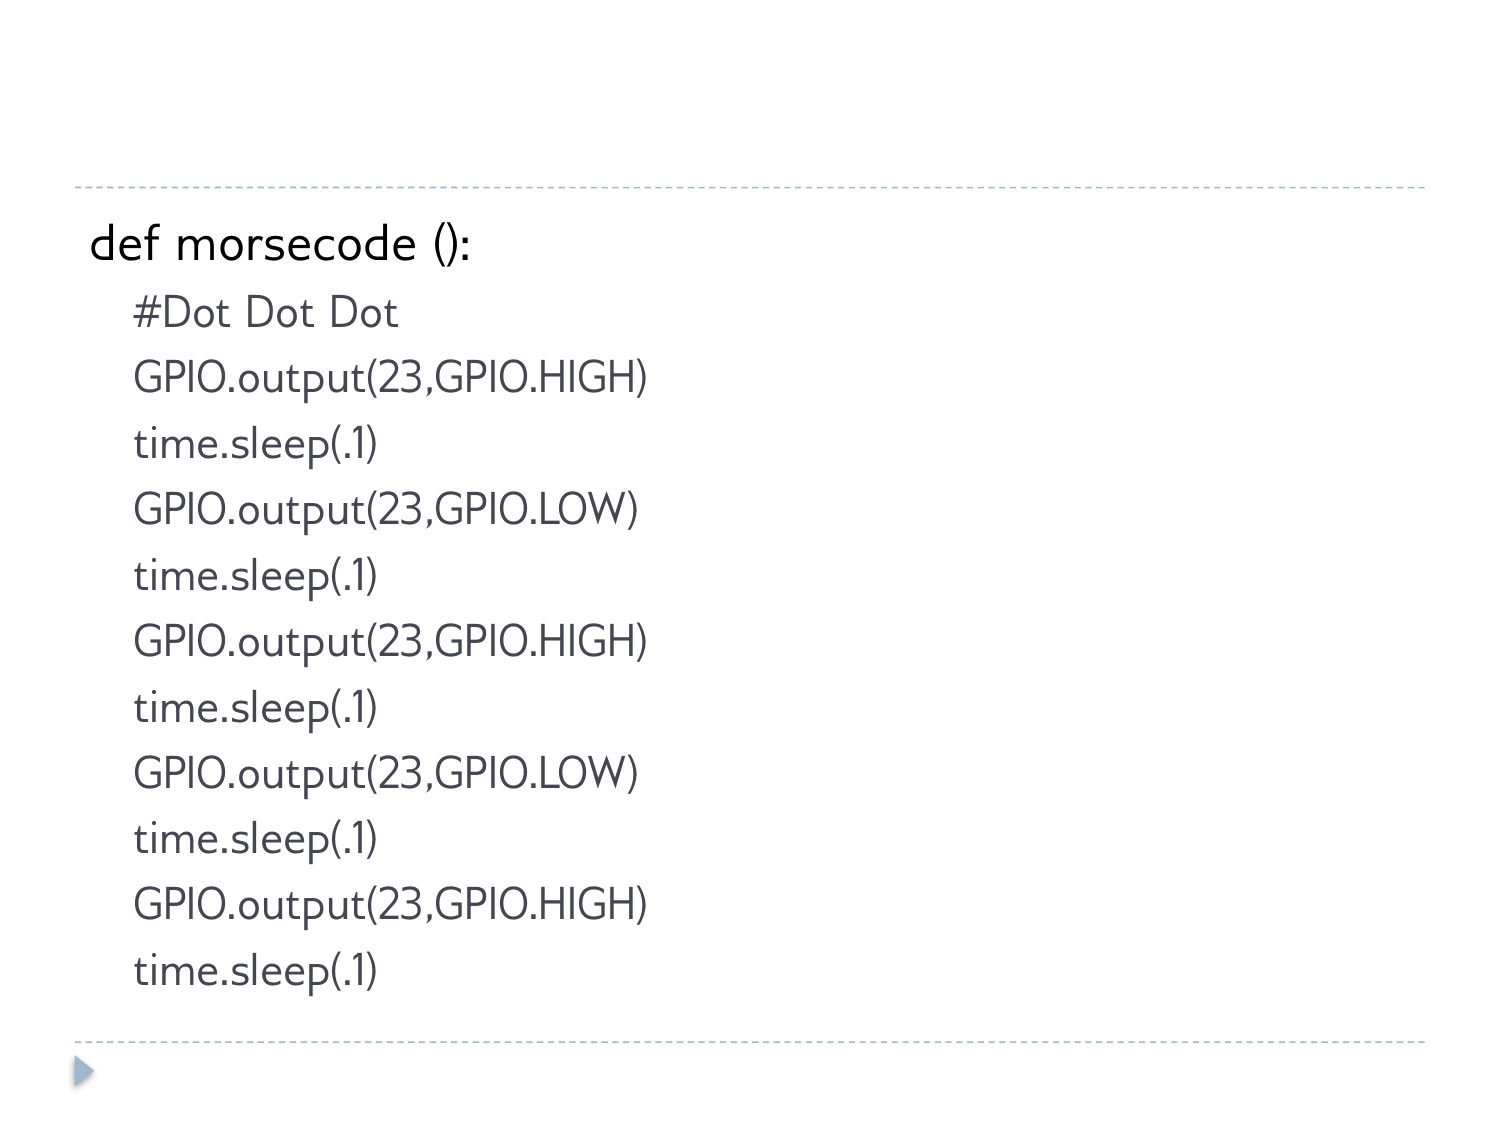

#
def morsecode ():
#Dot Dot Dot
GPIO.output(23,GPIO.HIGH)
time.sleep(.1)
GPIO.output(23,GPIO.LOW)
time.sleep(.1)
GPIO.output(23,GPIO.HIGH)
time.sleep(.1)
GPIO.output(23,GPIO.LOW)
time.sleep(.1)
GPIO.output(23,GPIO.HIGH)
time.sleep(.1)